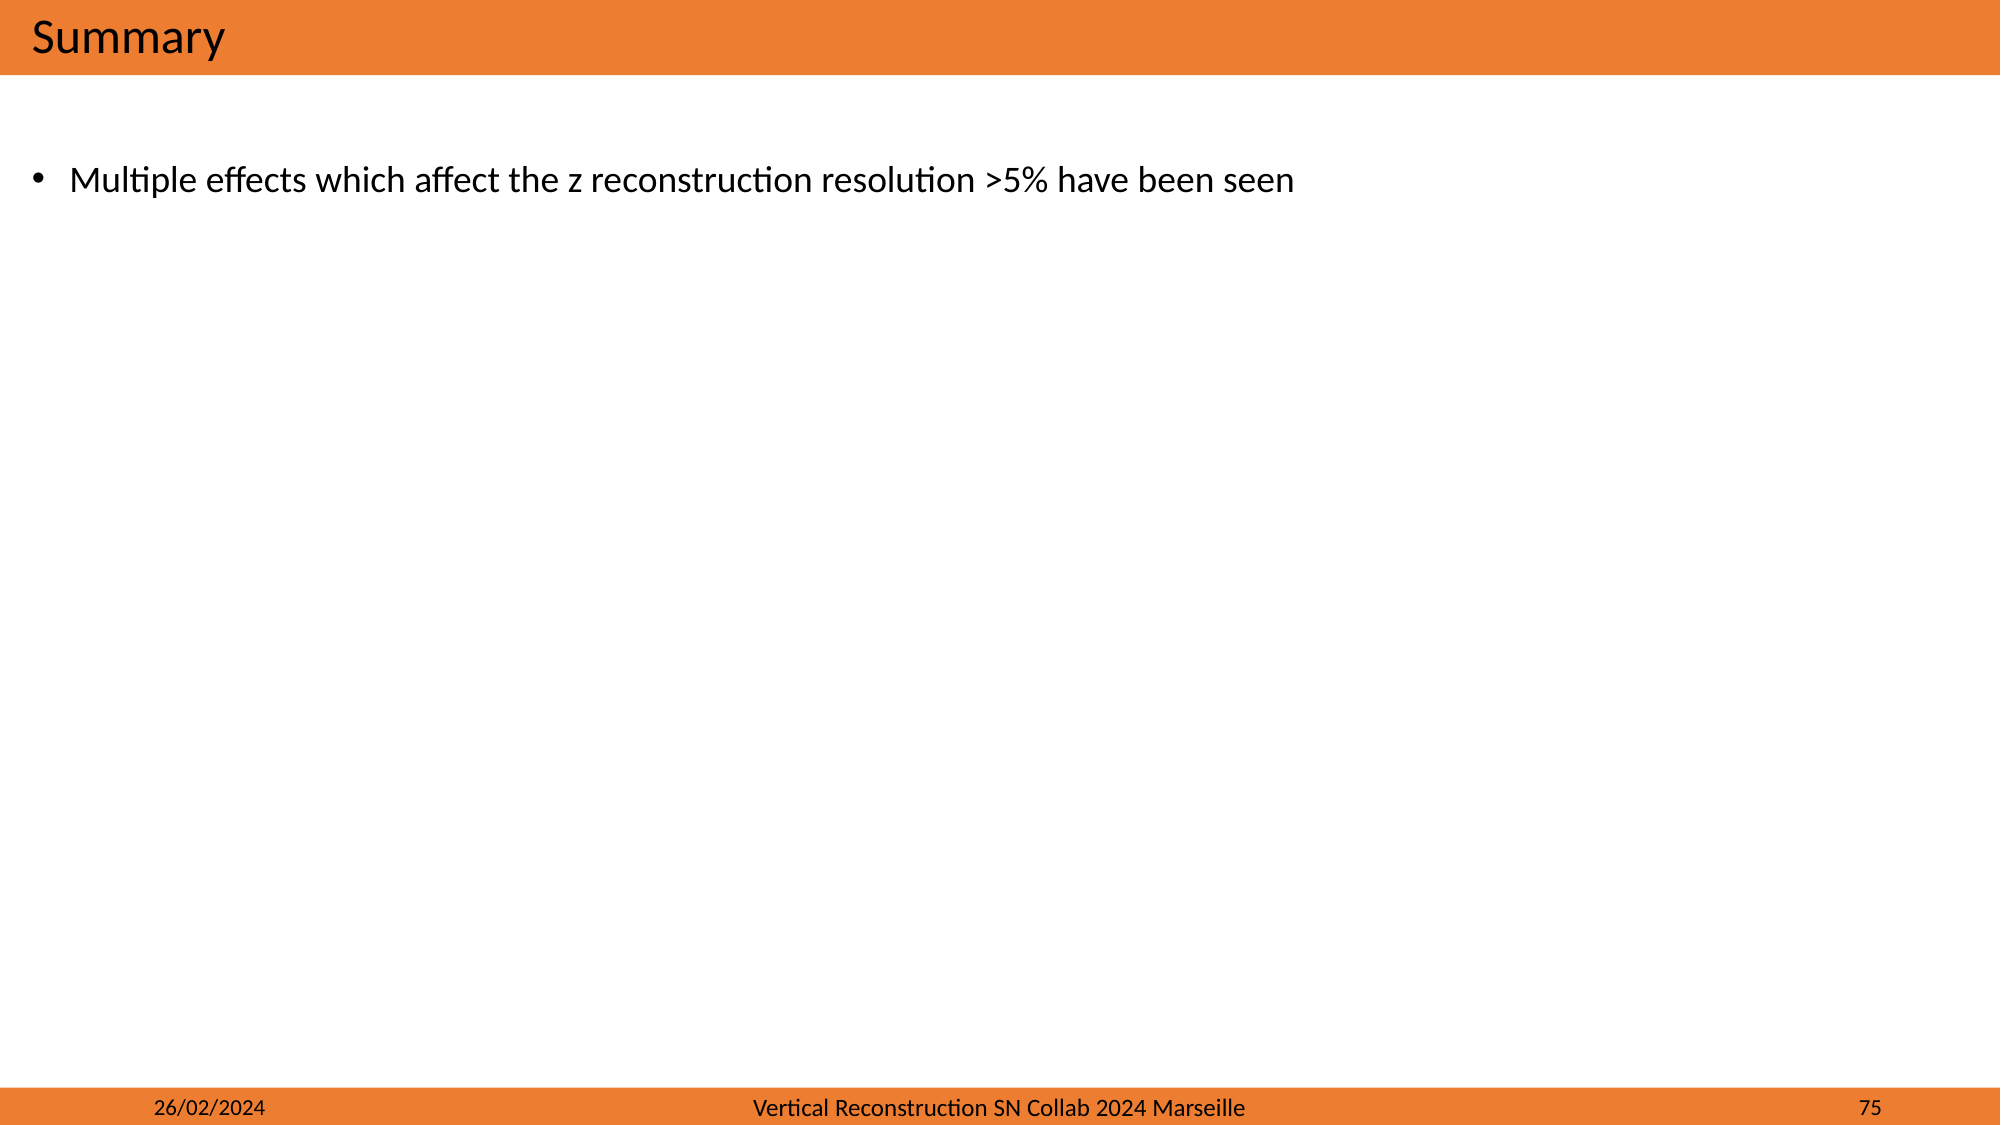

# Summary
Multiple effects which affect the z reconstruction resolution >5% have been seen

26/02/2024
Vertical Reconstruction SN Collab 2024 Marseille
75